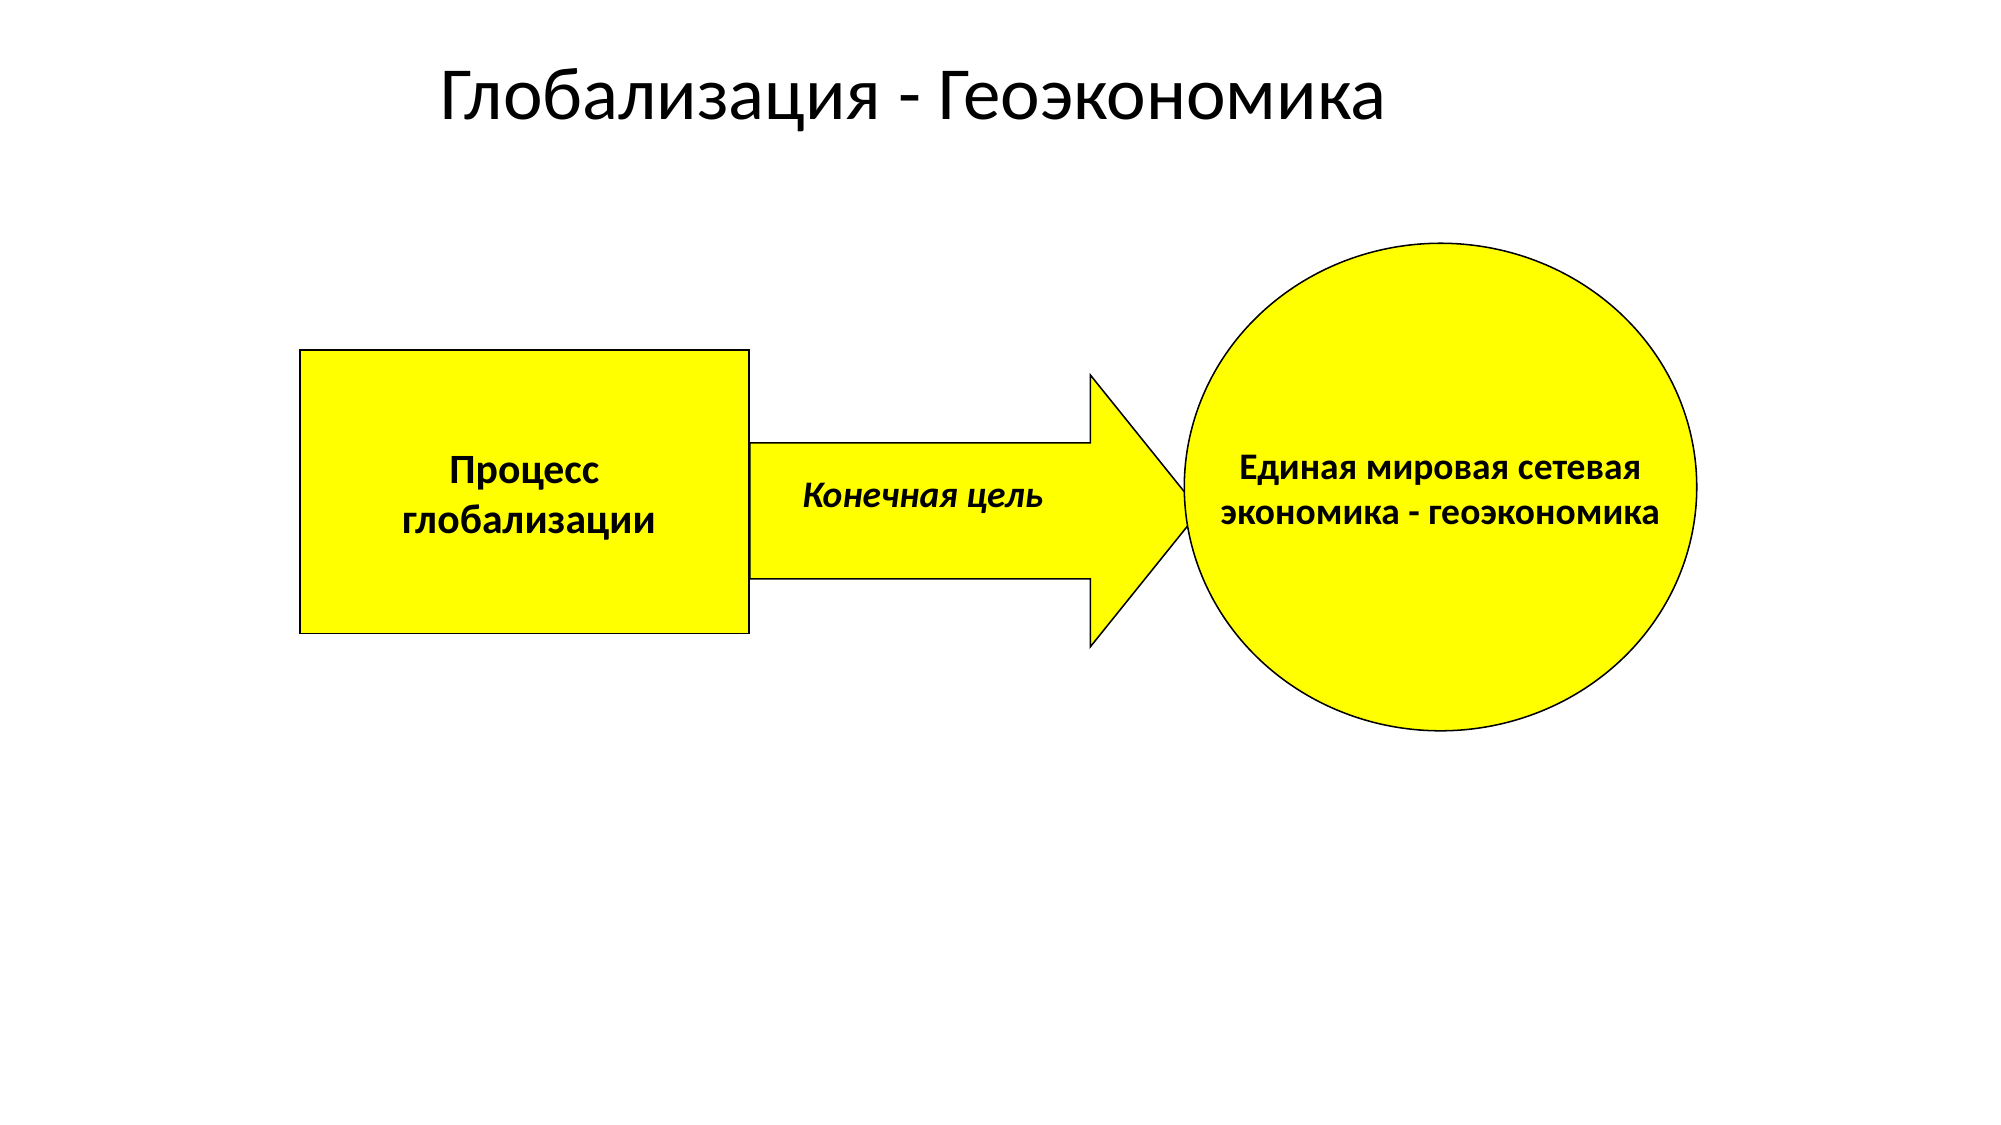

Глобализация - Геоэкономика
Единая мировая cетевая
экономика - геоэкономика
Процесс
 глобализации

Конечная цель